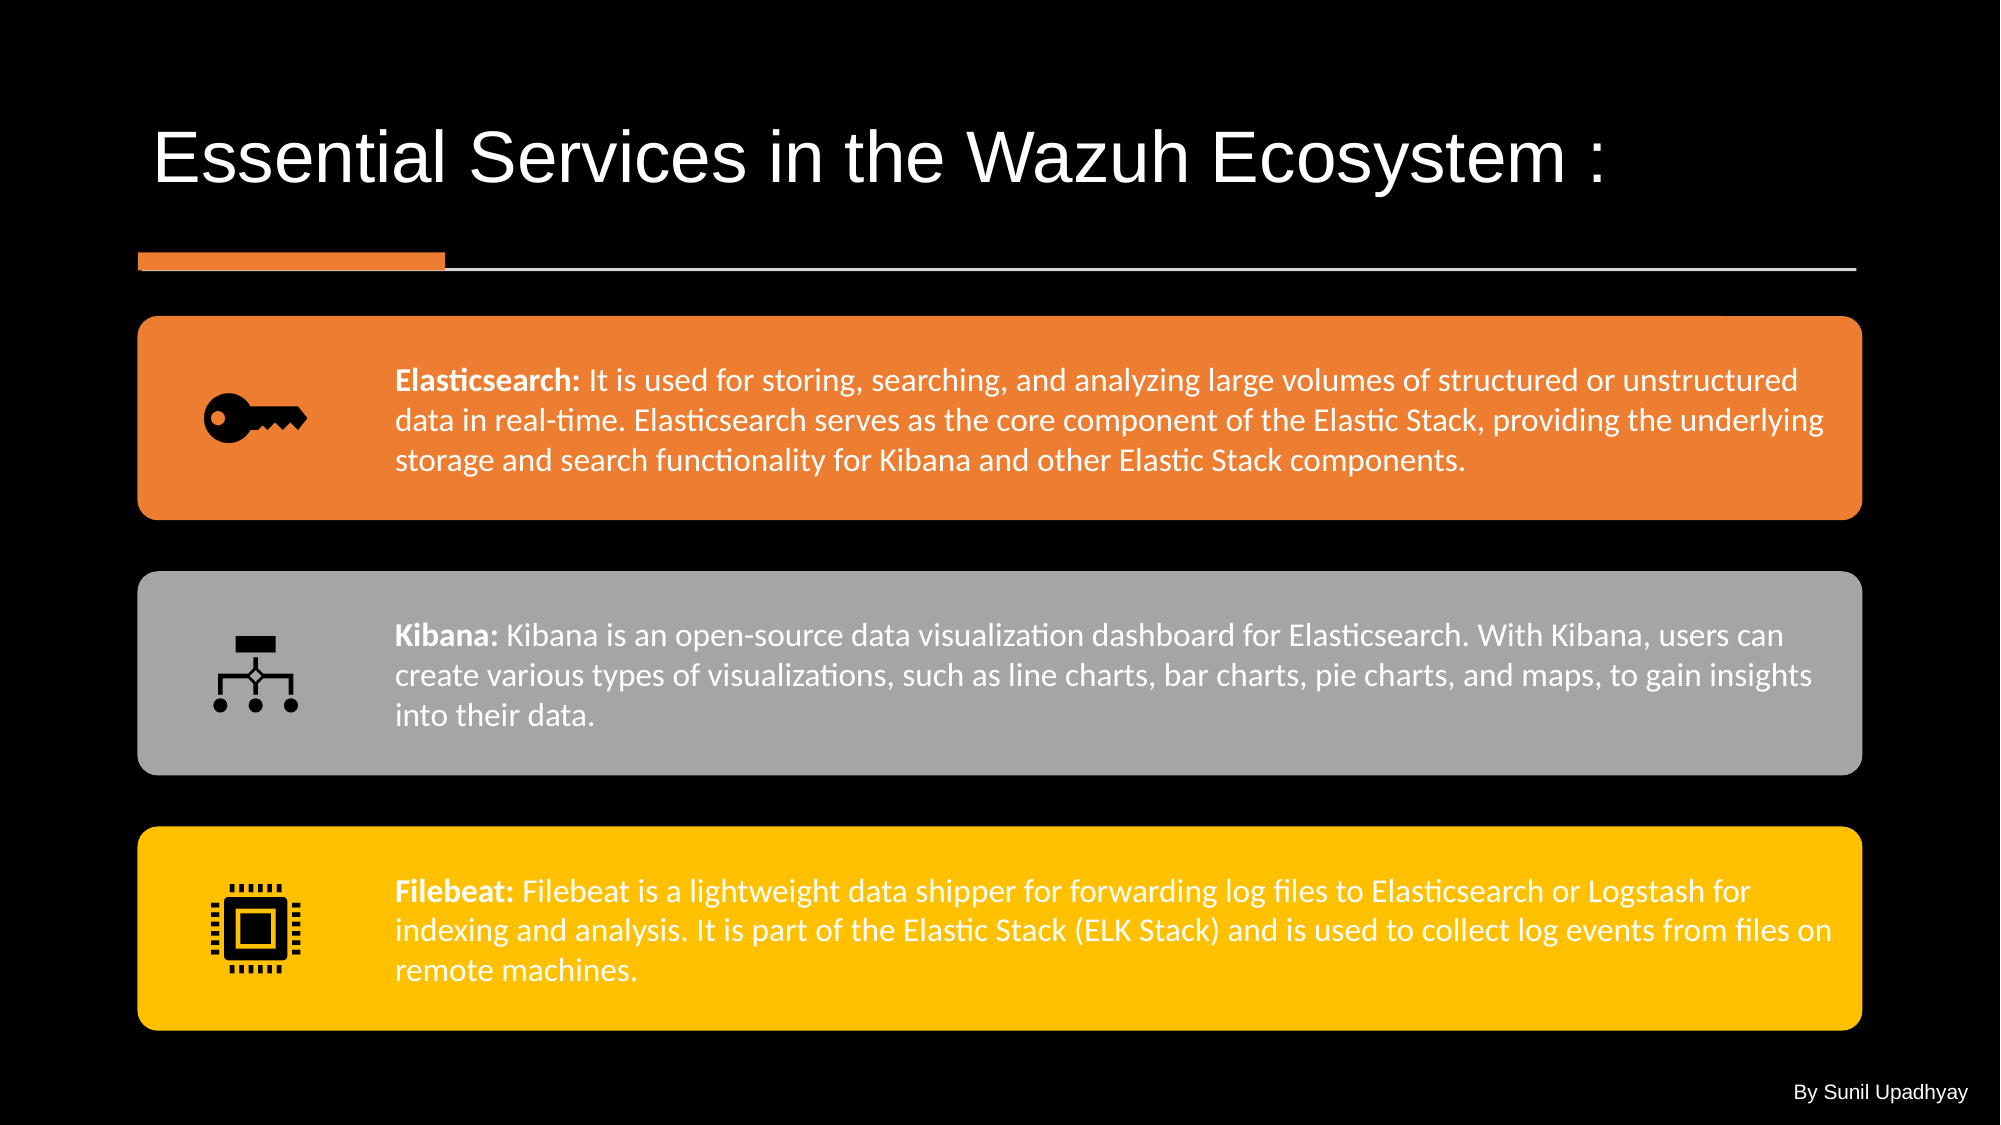

# Essential Services in the Wazuh Ecosystem :

Elasticsearch: It is used for storing, searching, and analyzing large volumes of structured or unstructured data in real-time. Elasticsearch serves as the core component of the Elastic Stack, providing the underlying storage and search functionality for Kibana and other Elastic Stack components.
Kibana: Kibana is an open-source data visualization dashboard for Elasticsearch. With Kibana, users can create various types of visualizations, such as line charts, bar charts, pie charts, and maps, to gain insights into their data.
Filebeat: Filebeat is a lightweight data shipper for forwarding log files to Elasticsearch or Logstash for indexing and analysis. It is part of the Elastic Stack (ELK Stack) and is used to collect log events from files on remote machines.
By Sunil Upadhyay